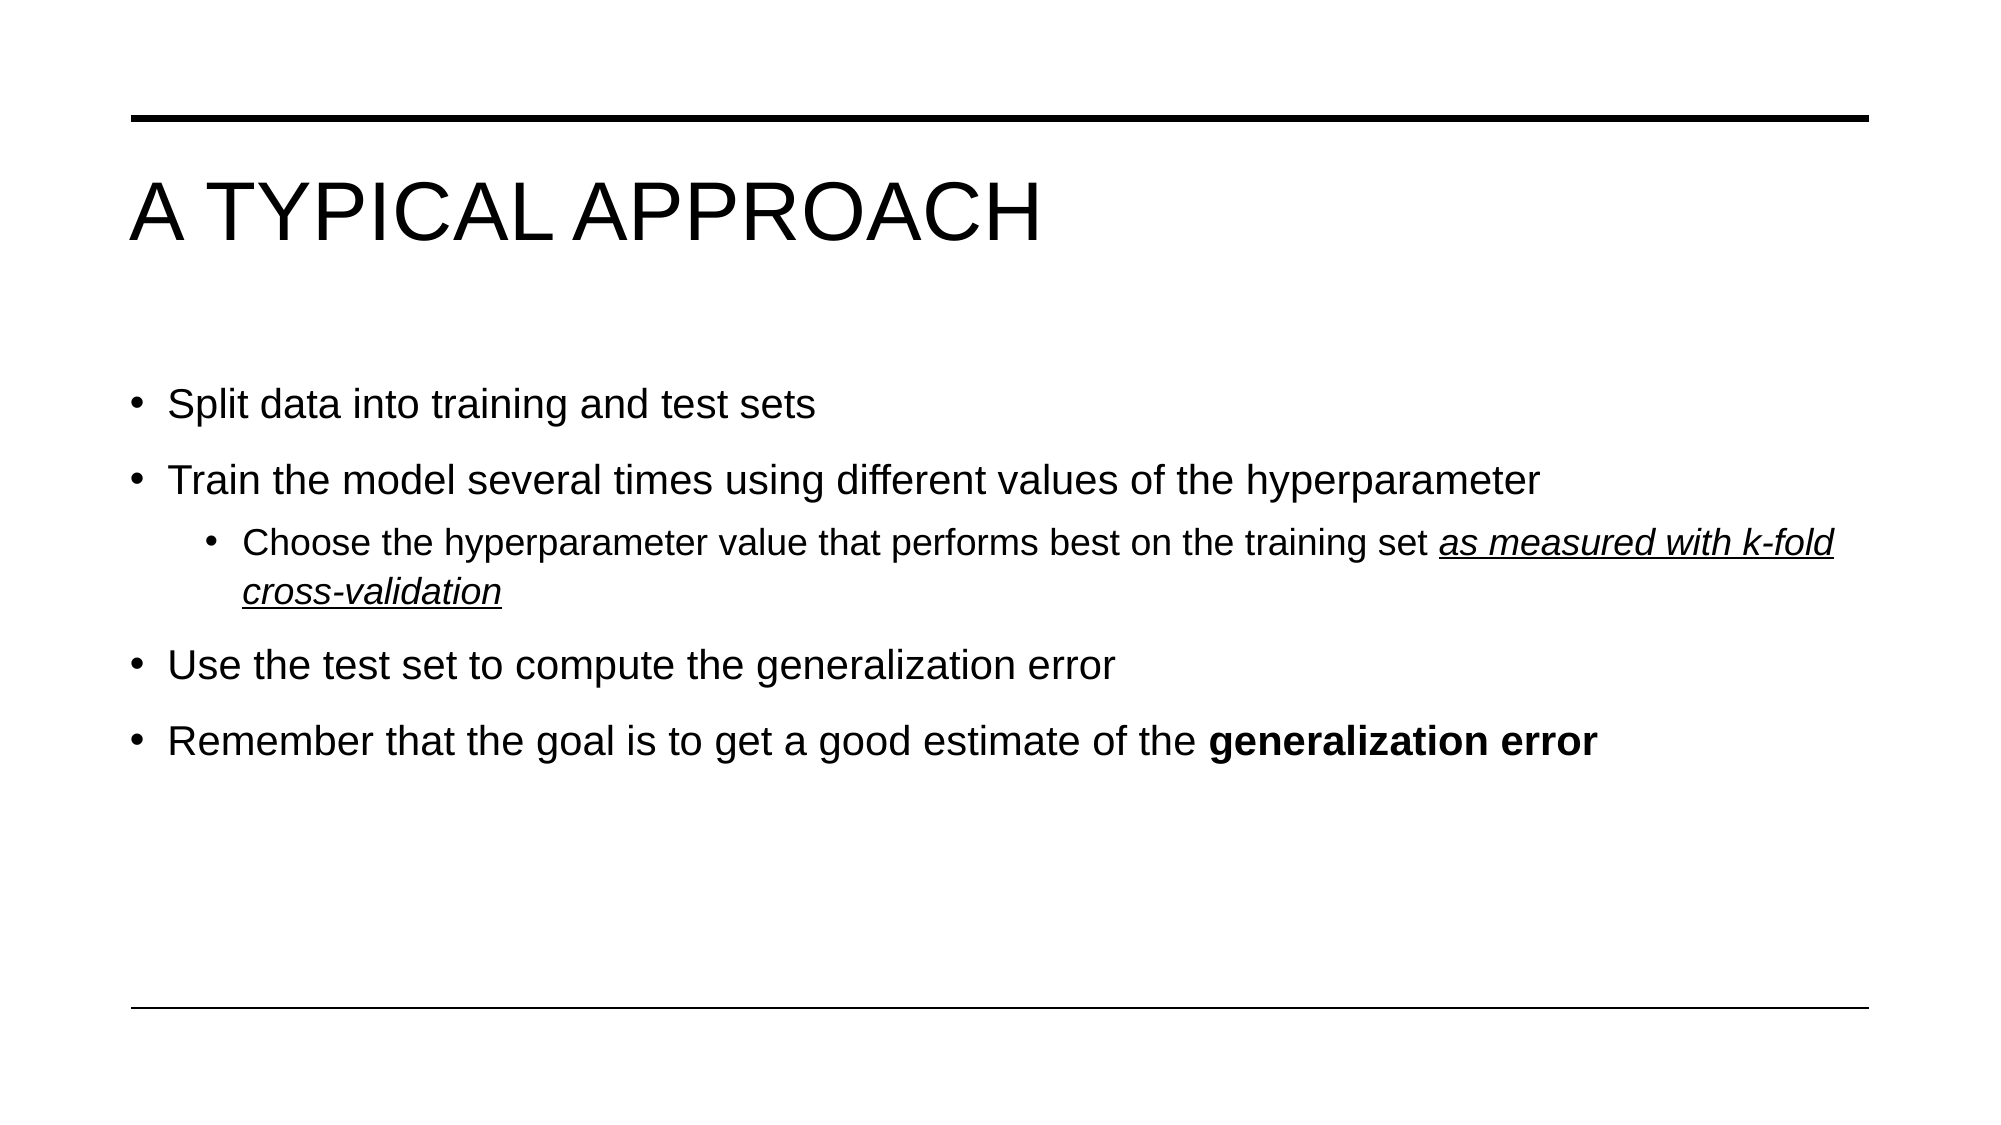

# A typical approach
Split data into training and test sets
Train the model several times using different values of the hyperparameter
Choose the hyperparameter value that performs best on the training set as measured with k-fold cross-validation
Use the test set to compute the generalization error
Remember that the goal is to get a good estimate of the generalization error